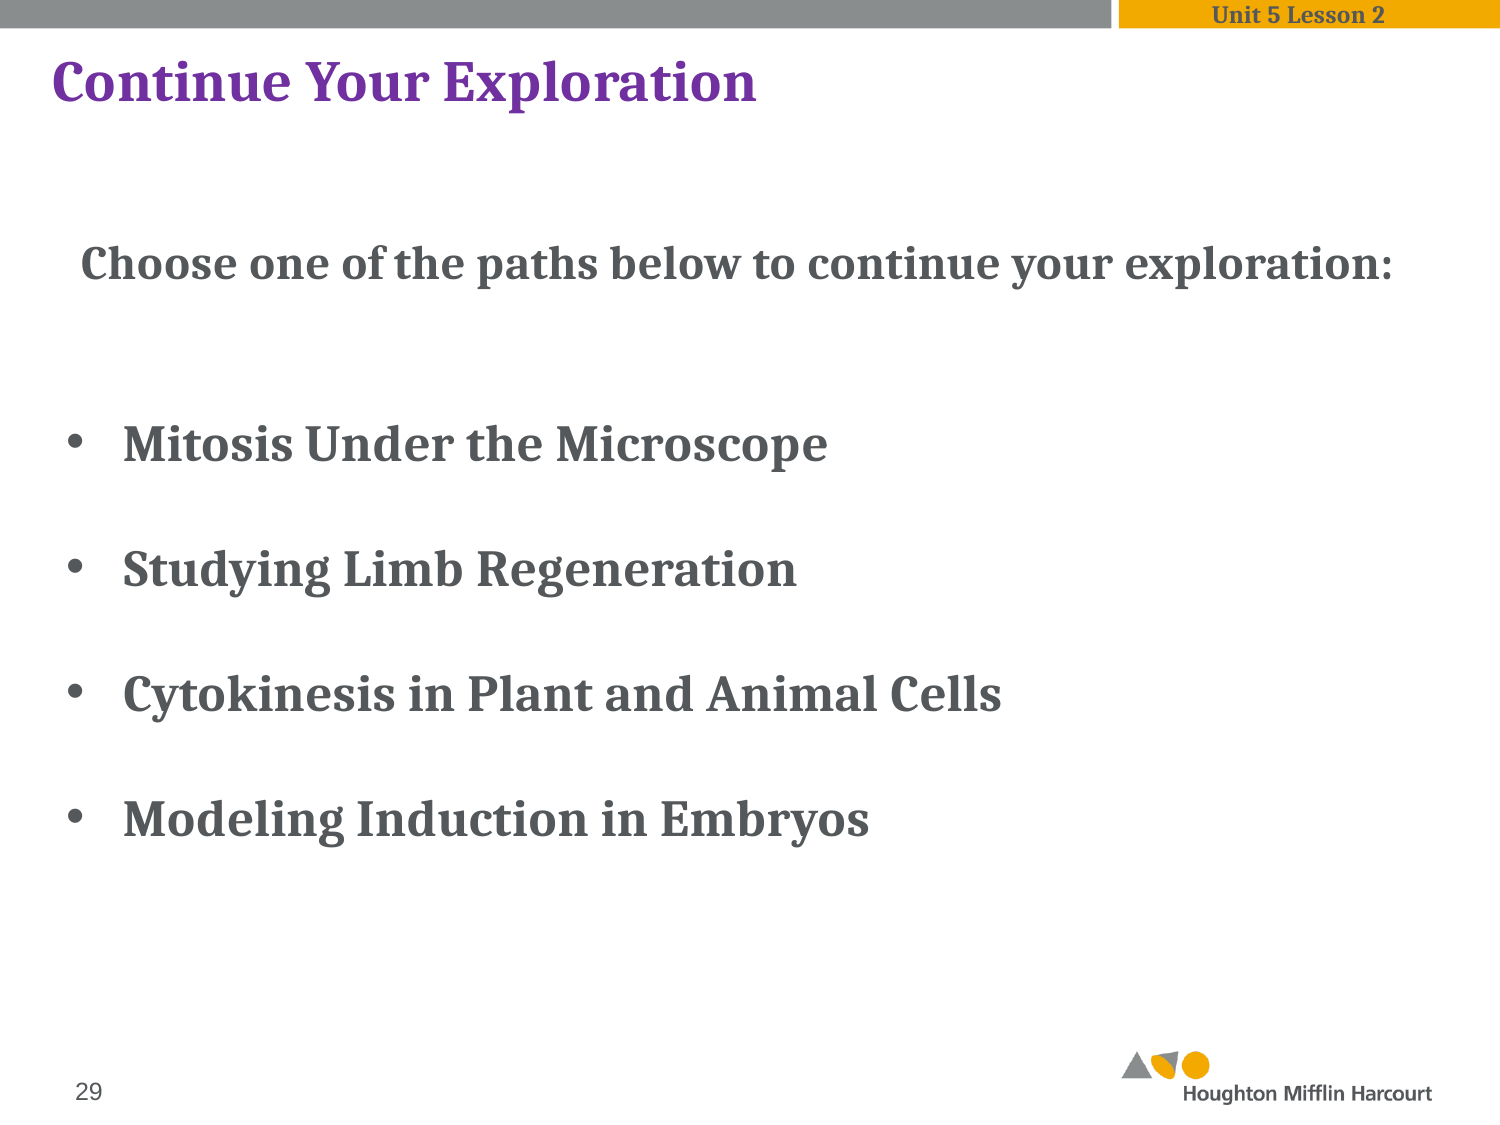

Unit 5 Lesson 2
Continue Your Exploration
Choose one of the paths below to continue your exploration:

Mitosis Under the Microscope

Studying Limb Regeneration

Cytokinesis in Plant and Animal Cells

Modeling Induction in Embryos

29